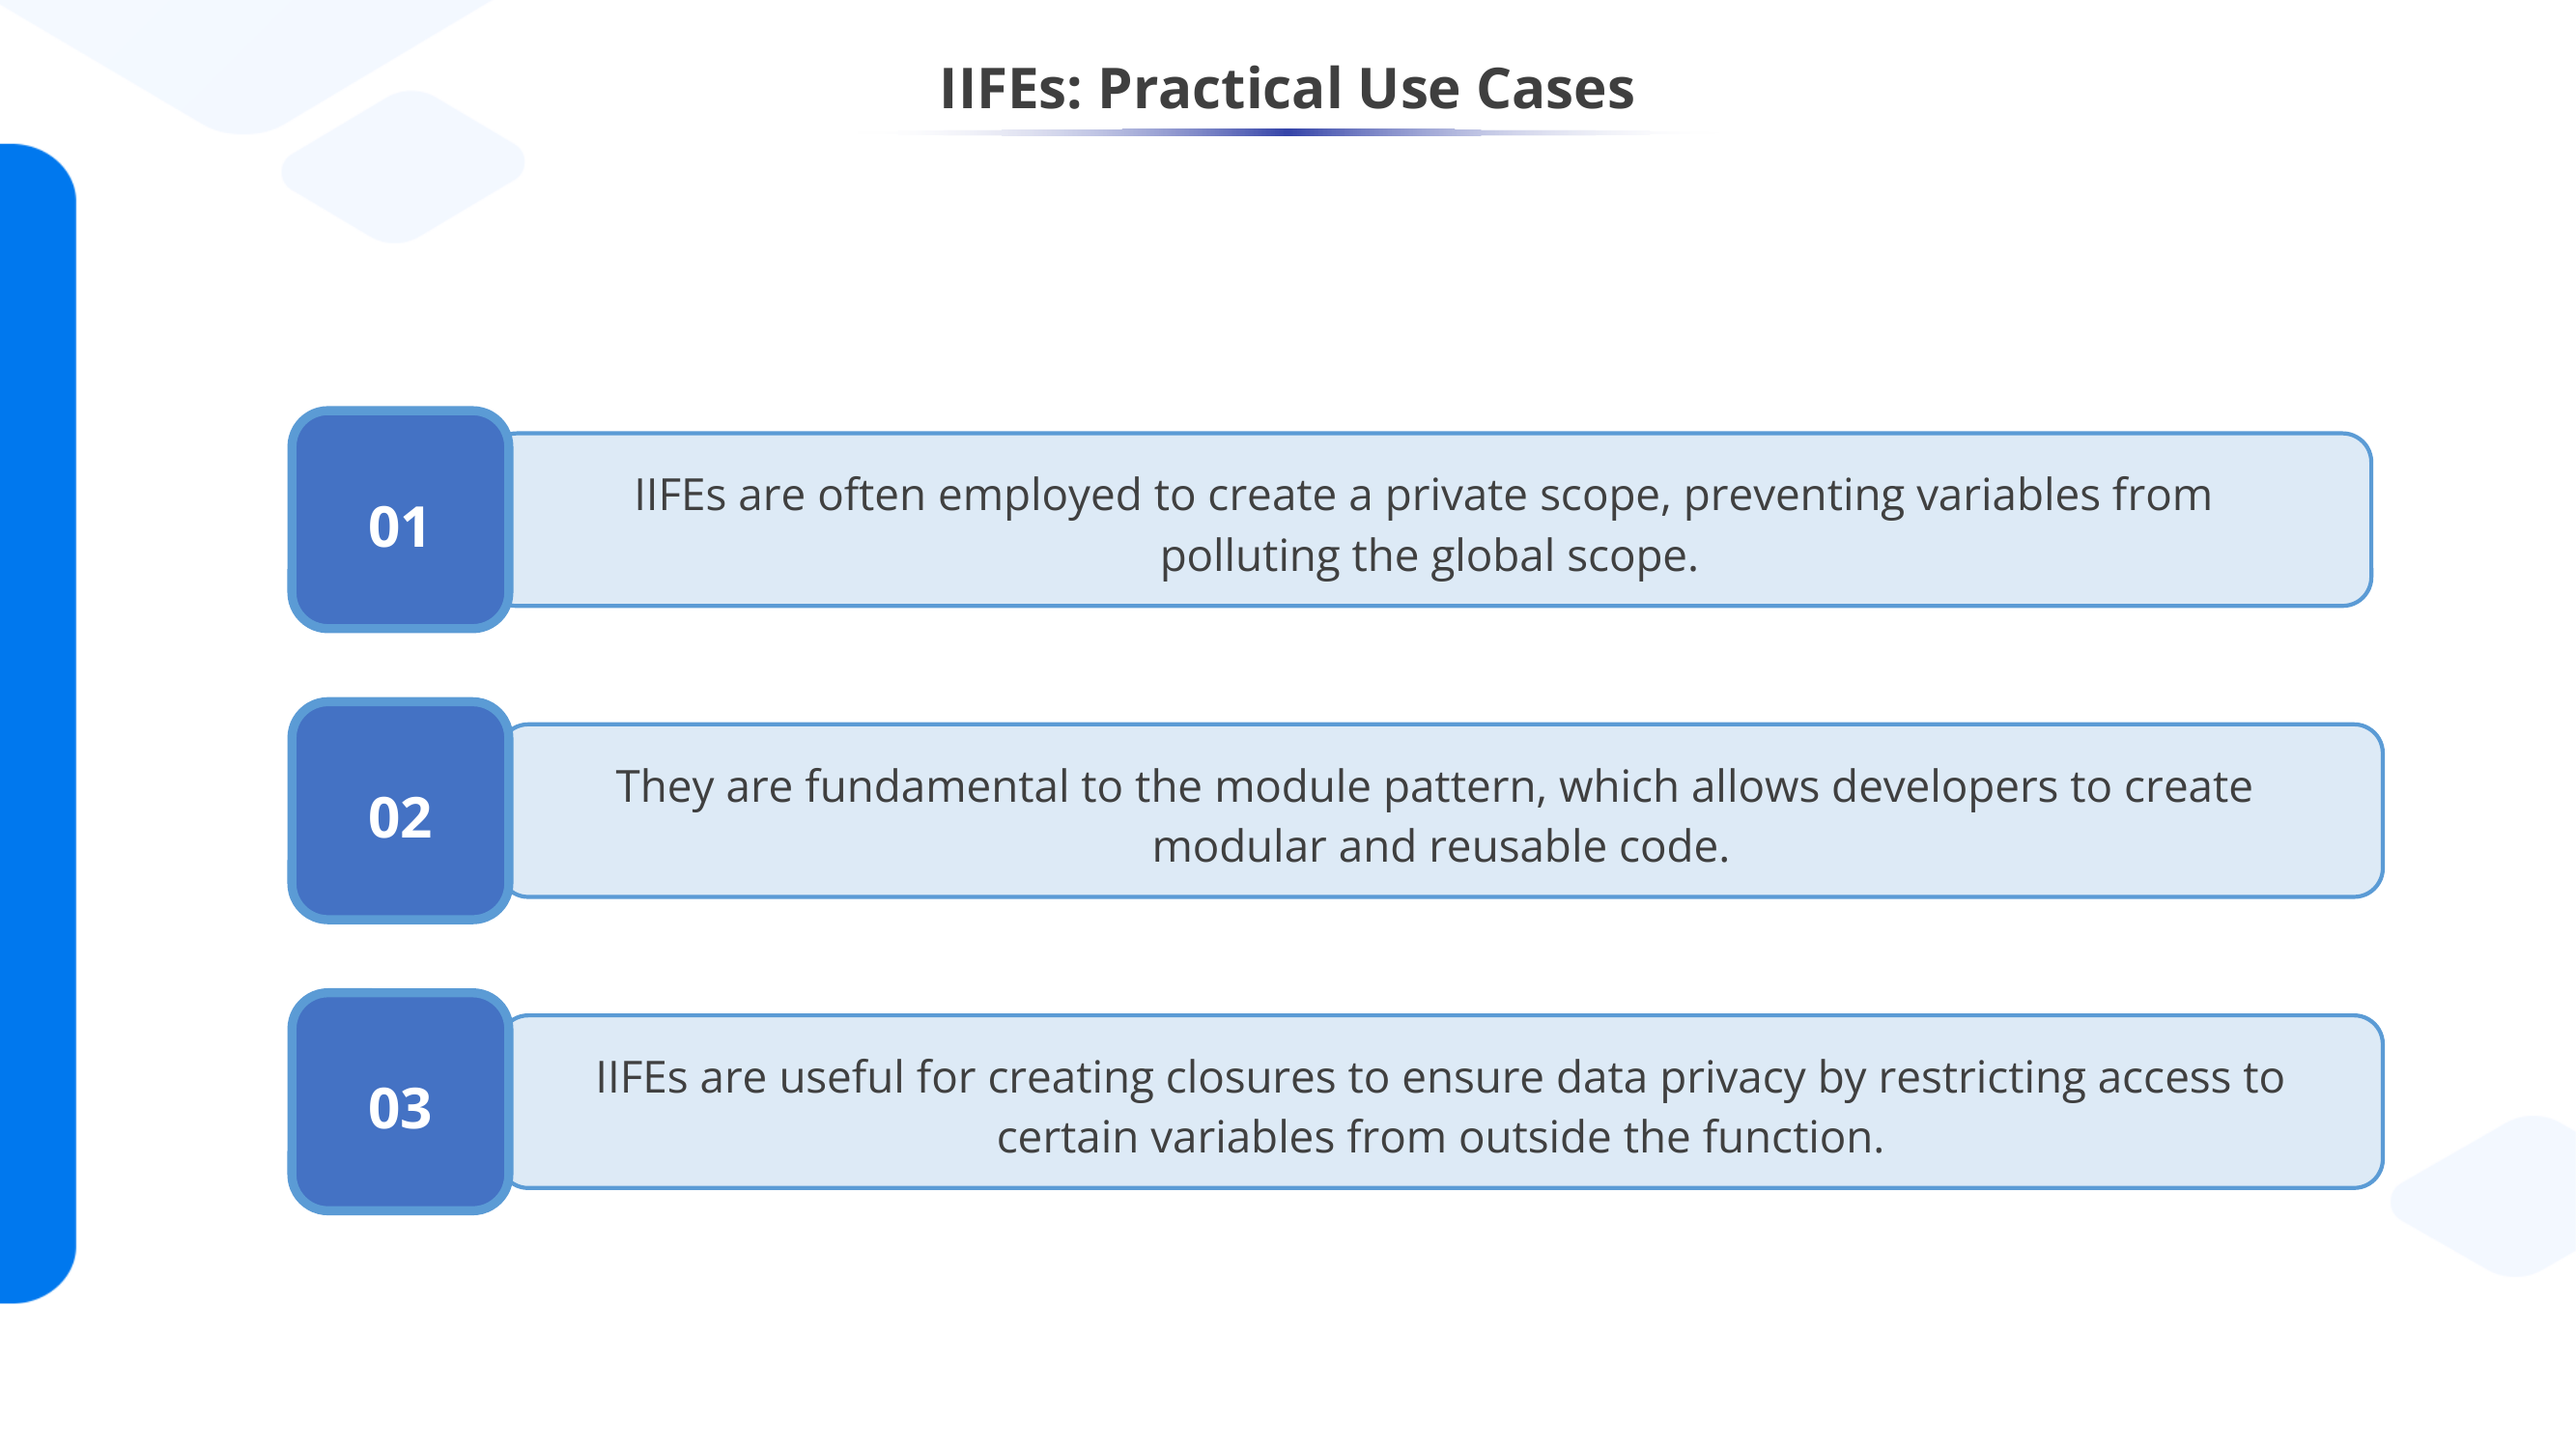

# IIFEs: Practical Use Cases

01
IIFEs are often employed to create a private scope, preventing variables from
polluting the global scope.
02
They are fundamental to the module pattern, which allows developers to create
modular and reusable code.
03
IIFEs are useful for creating closures to ensure data privacy by restricting access to certain variables from outside the function.